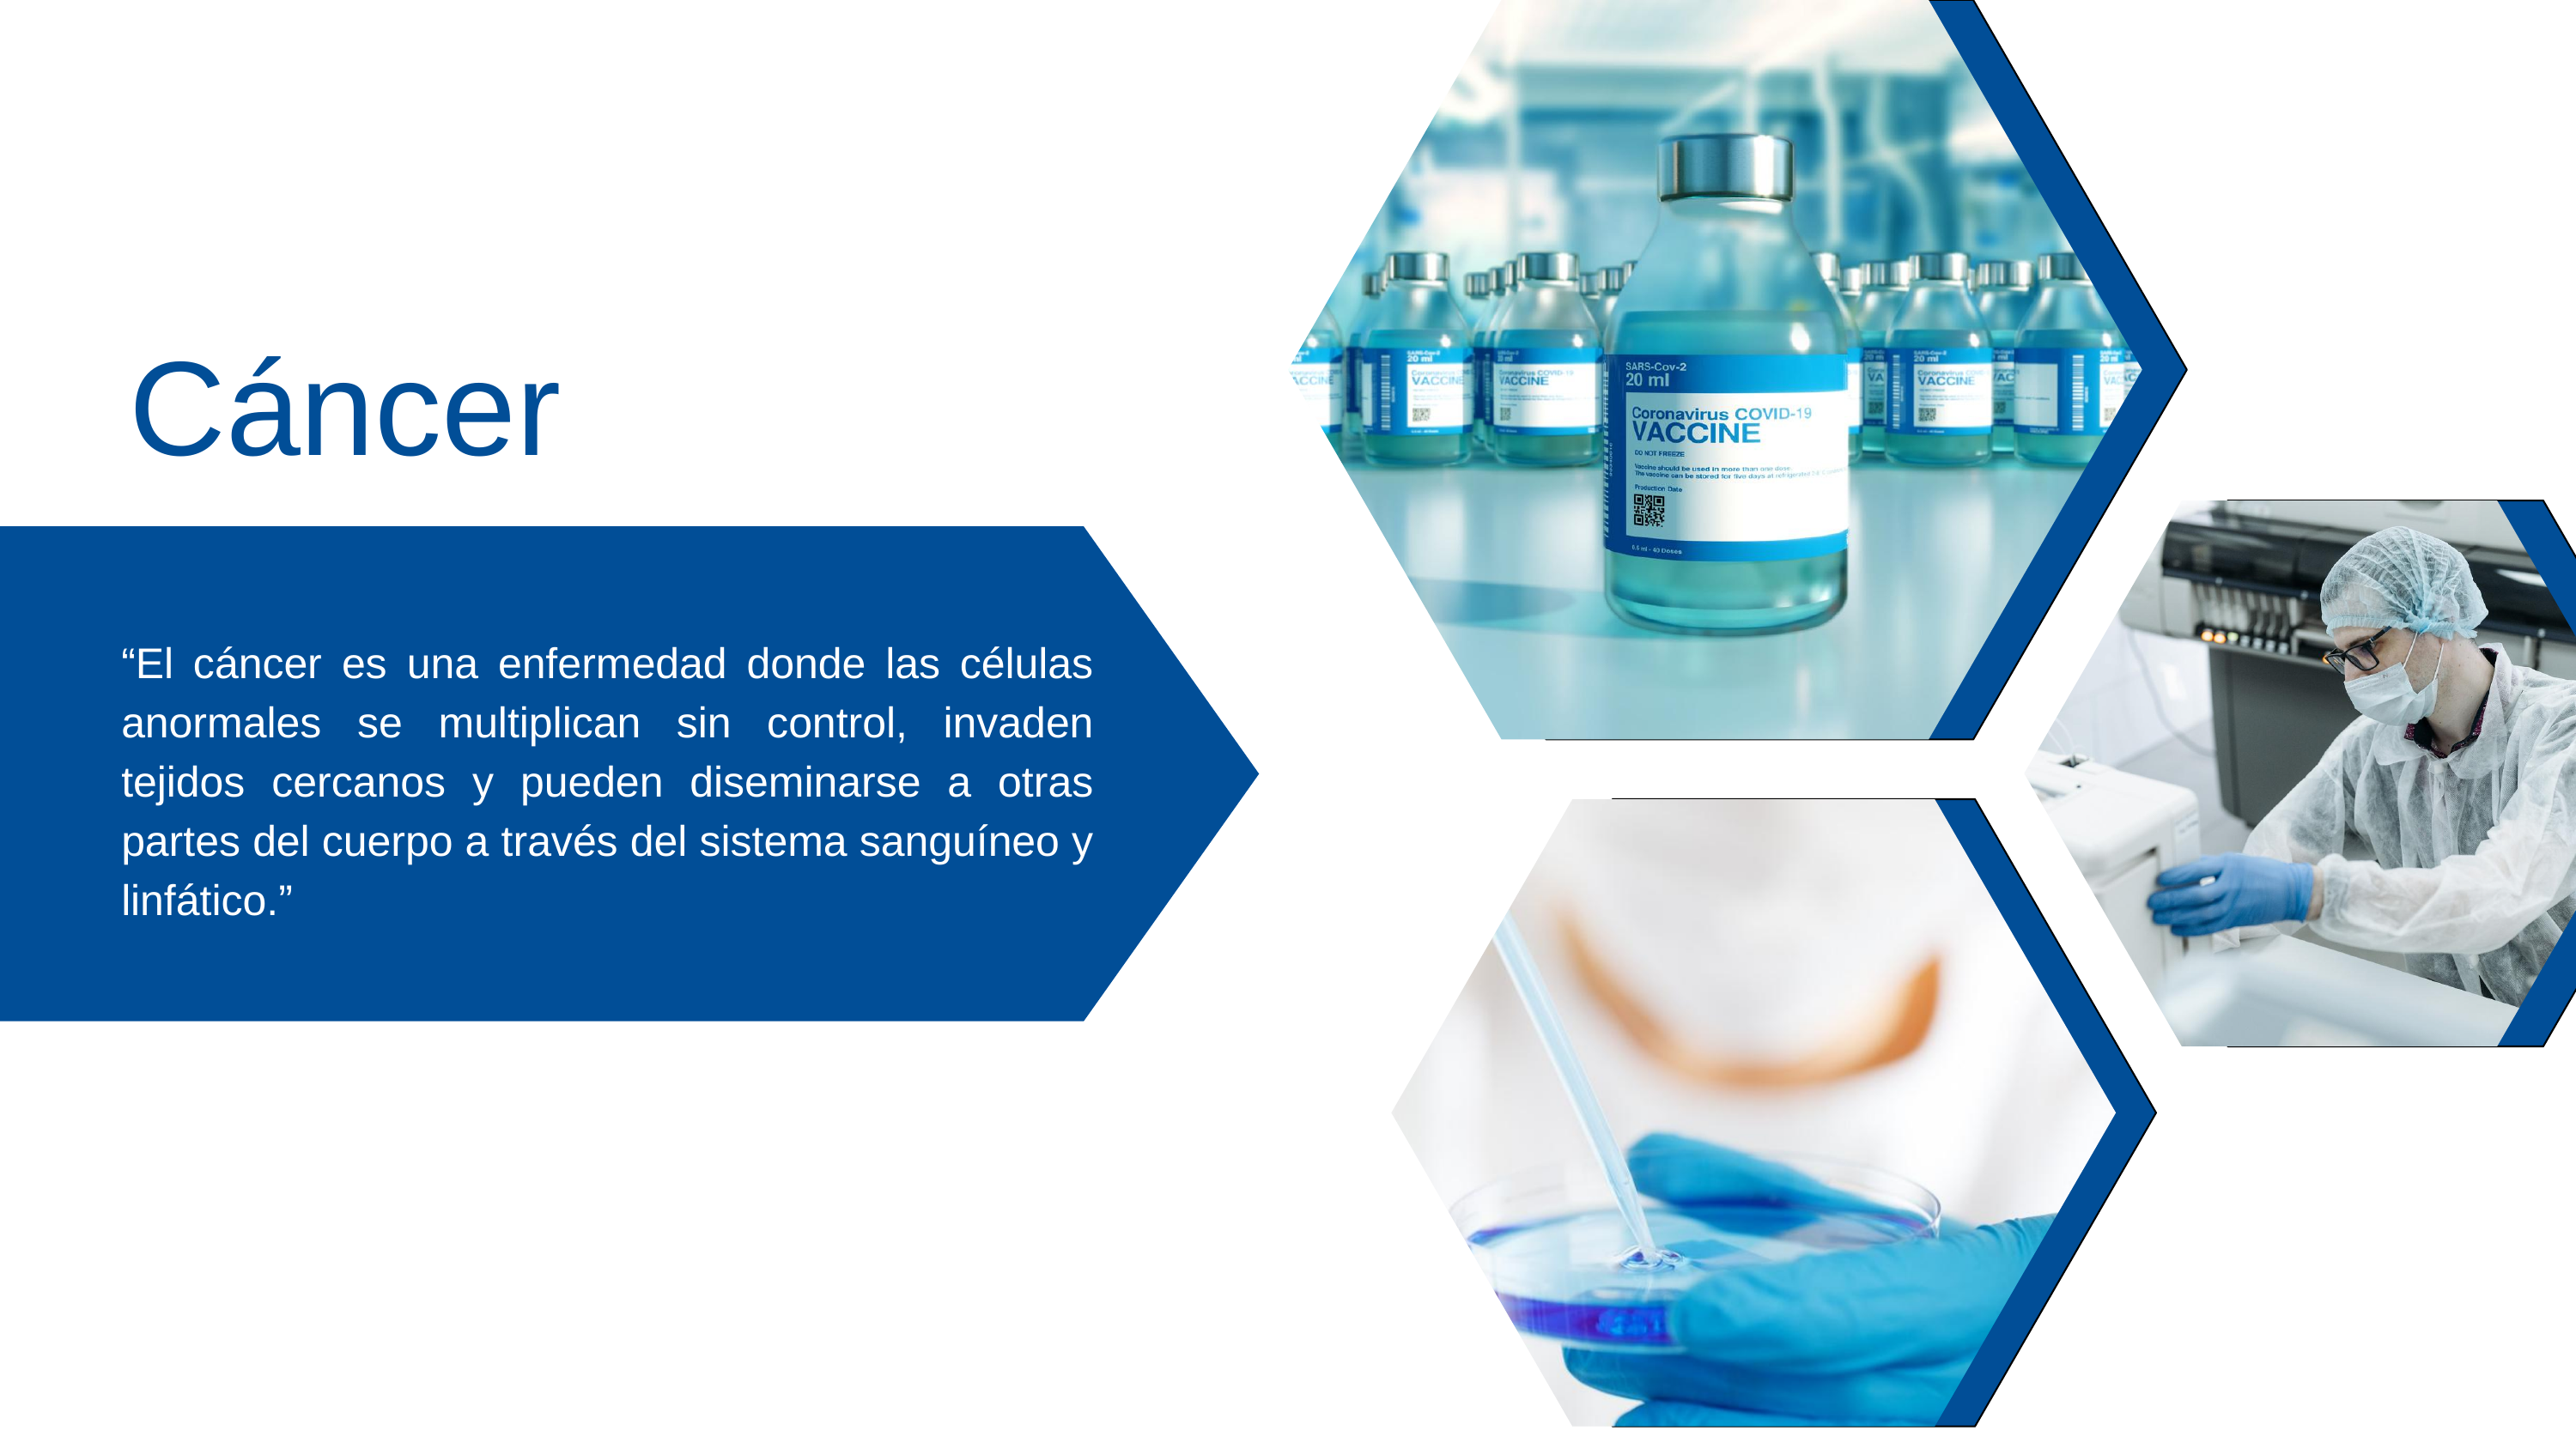

Cáncer

“El cáncer es una enfermedad donde las células anormales se multiplican sin control, invaden tejidos cercanos y pueden diseminarse a otras partes del cuerpo a través del sistema sanguíneo y linfático.”